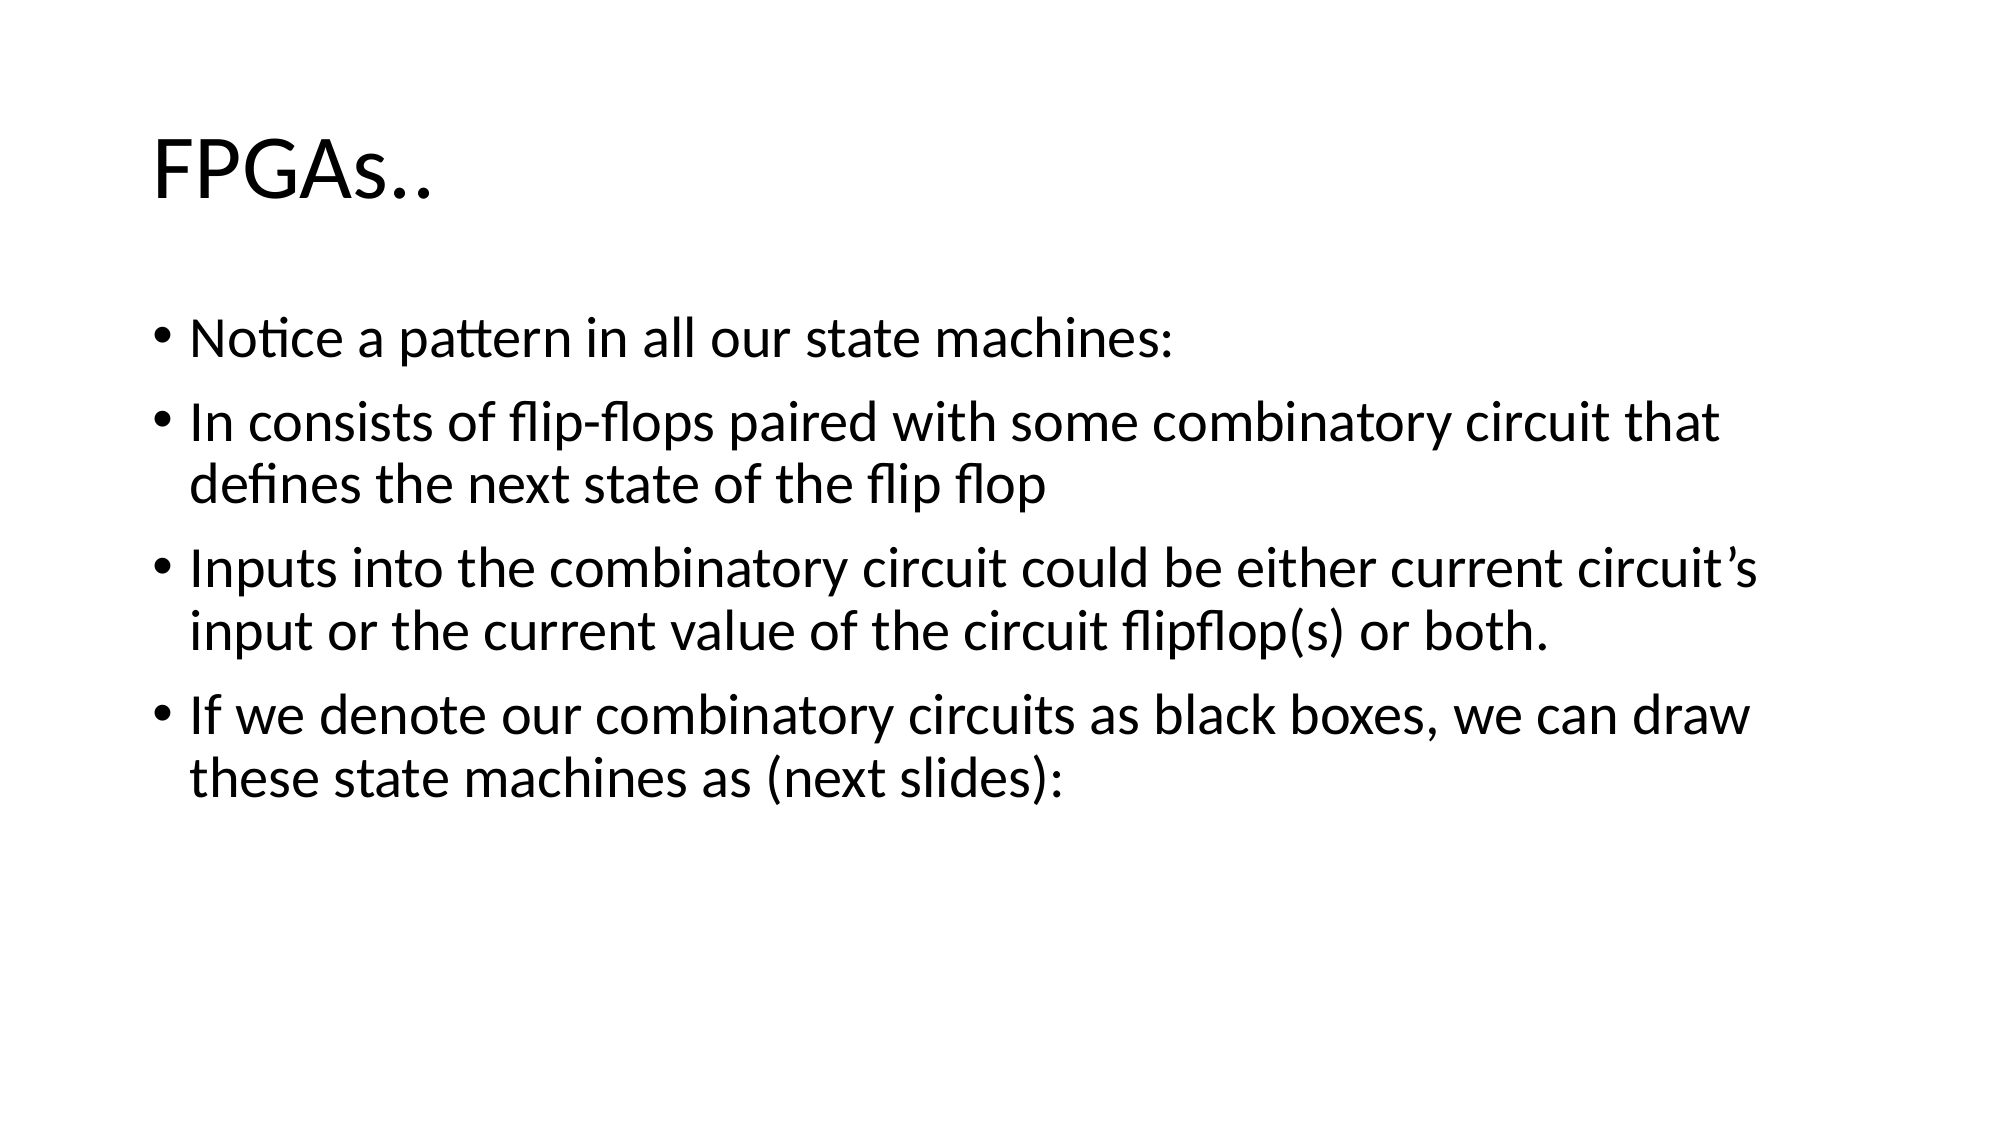

# FPGAs..
Notice a pattern in all our state machines:
In consists of flip-flops paired with some combinatory circuit that defines the next state of the flip flop
Inputs into the combinatory circuit could be either current circuit’s input or the current value of the circuit flipflop(s) or both.
If we denote our combinatory circuits as black boxes, we can draw these state machines as (next slides):